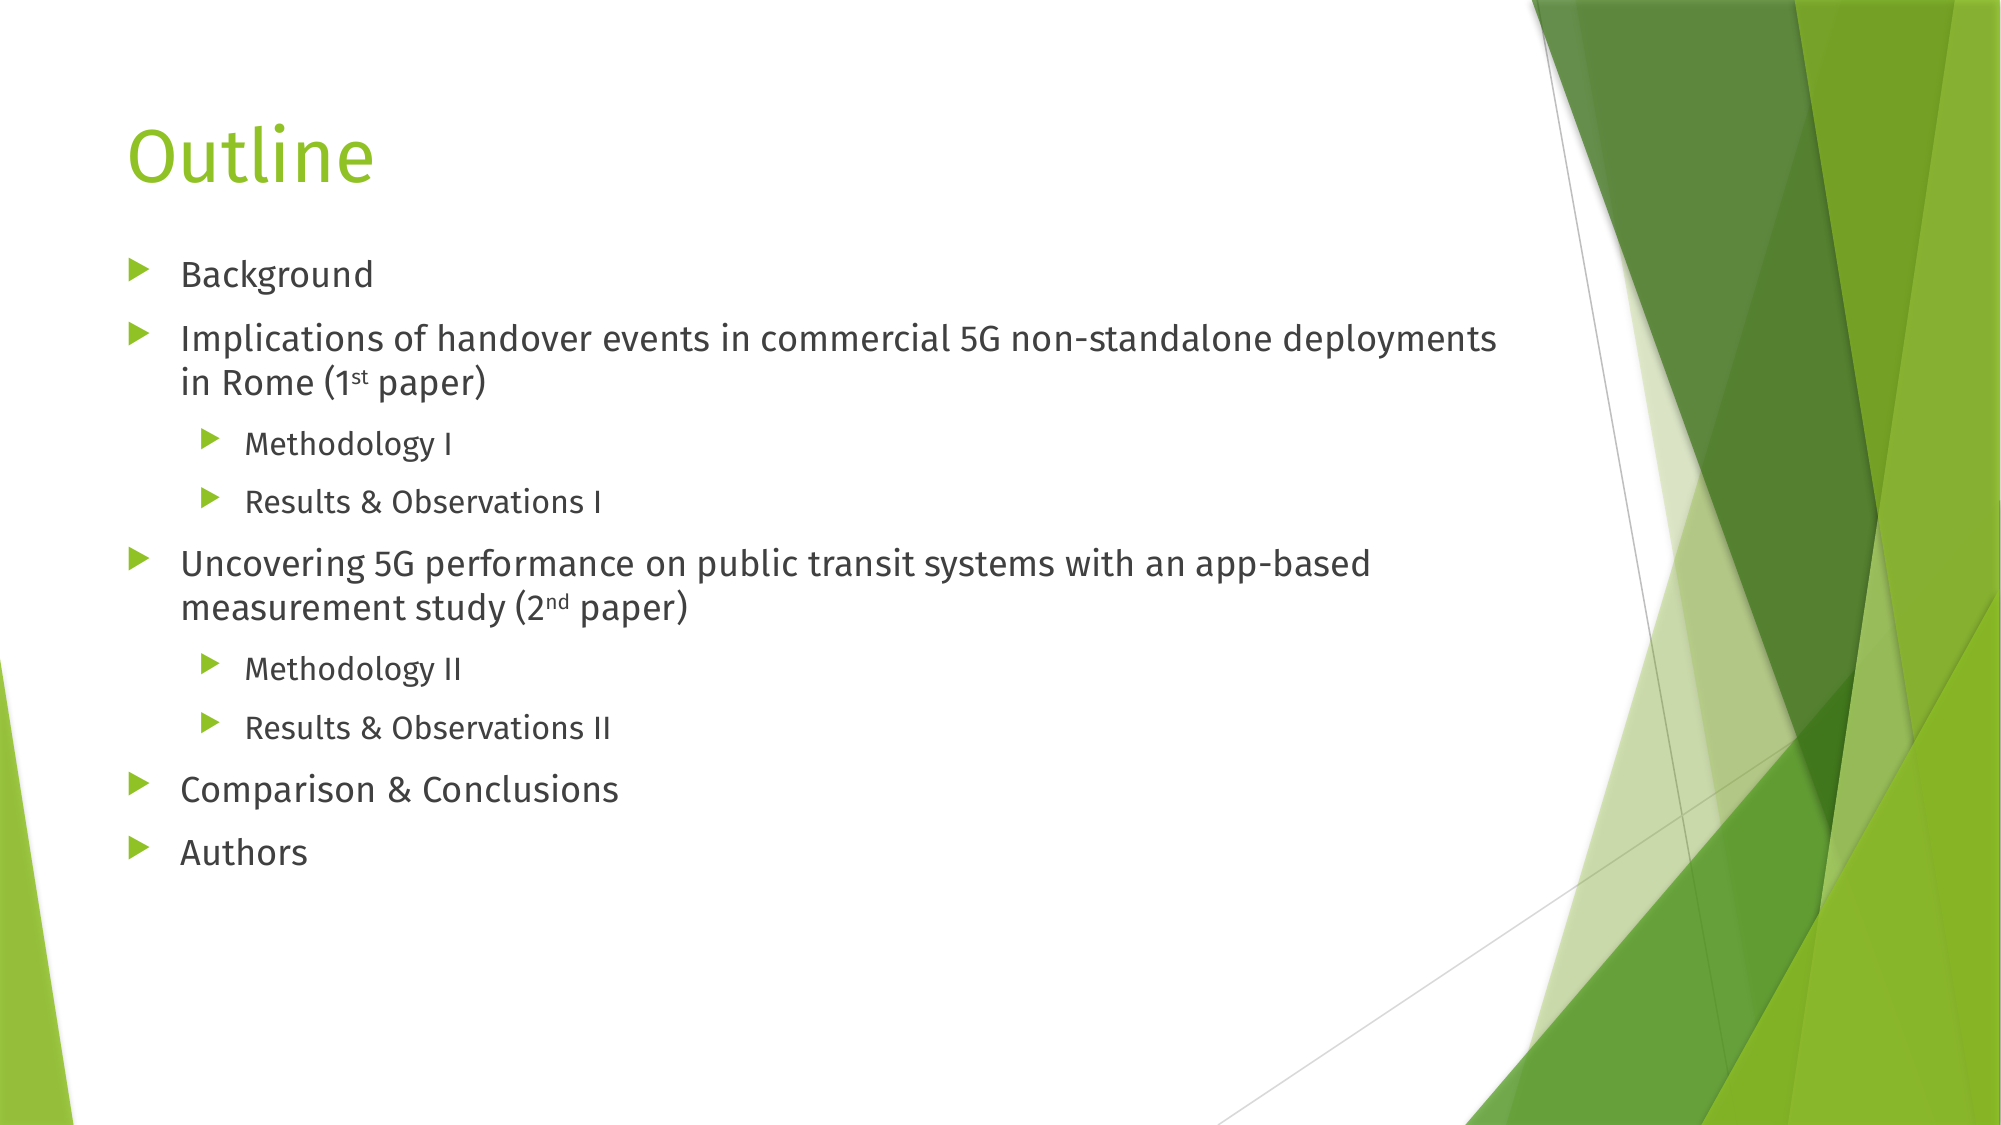

# Outline
Background
Implications of handover events in commercial 5G non-standalone deployments in Rome (1st paper)
Methodology I
Results & Observations I
Uncovering 5G performance on public transit systems with an app-based measurement study (2nd paper)
Methodology II
Results & Observations II
Comparison & Conclusions
Authors